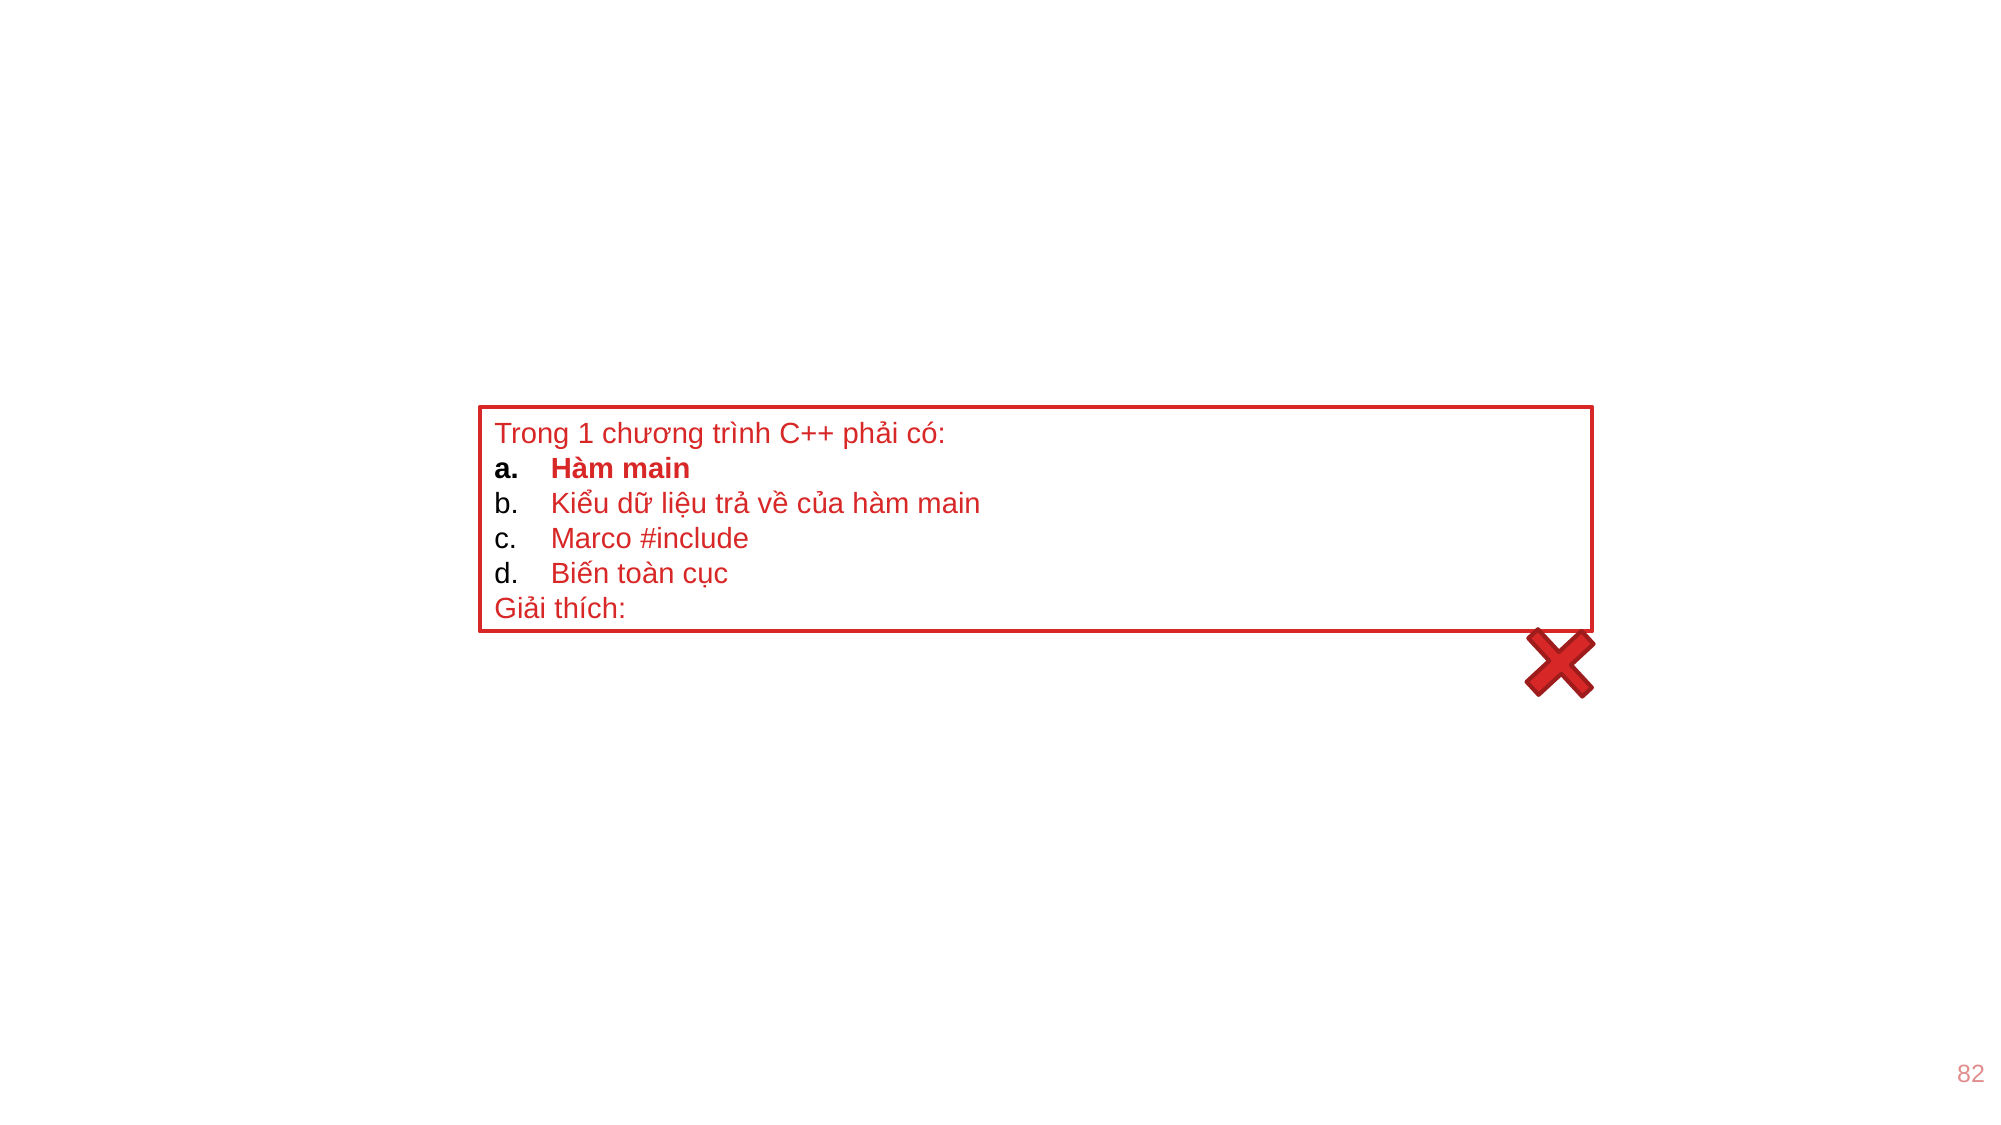

Trong 1 chương trình C++ phải có:
Hàm main
Kiểu dữ liệu trả về của hàm main
Marco #include
Biến toàn cục
Giải thích:

82